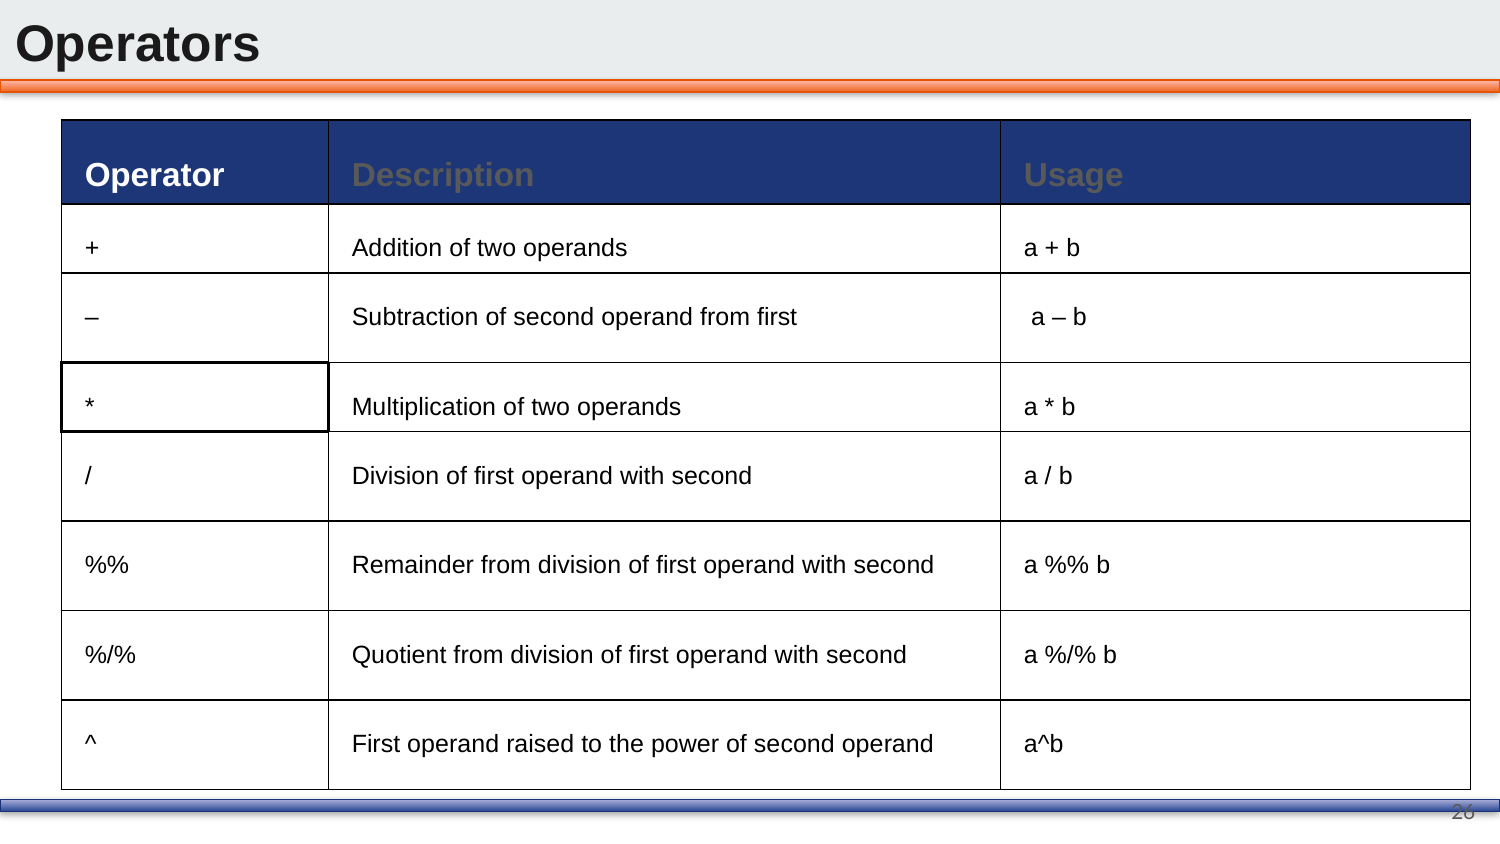

# Operators
| Operator | Description | Usage |
| --- | --- | --- |
| + | Addition of two operands | a + b |
| – | Subtraction of second operand from first | a – b |
| \* | Multiplication of two operands | a \* b |
| / | Division of first operand with second | a / b |
| %% | Remainder from division of first operand with second | a %% b |
| %/% | Quotient from division of first operand with second | a %/% b |
| ^ | First operand raised to the power of second operand | a^b |
26